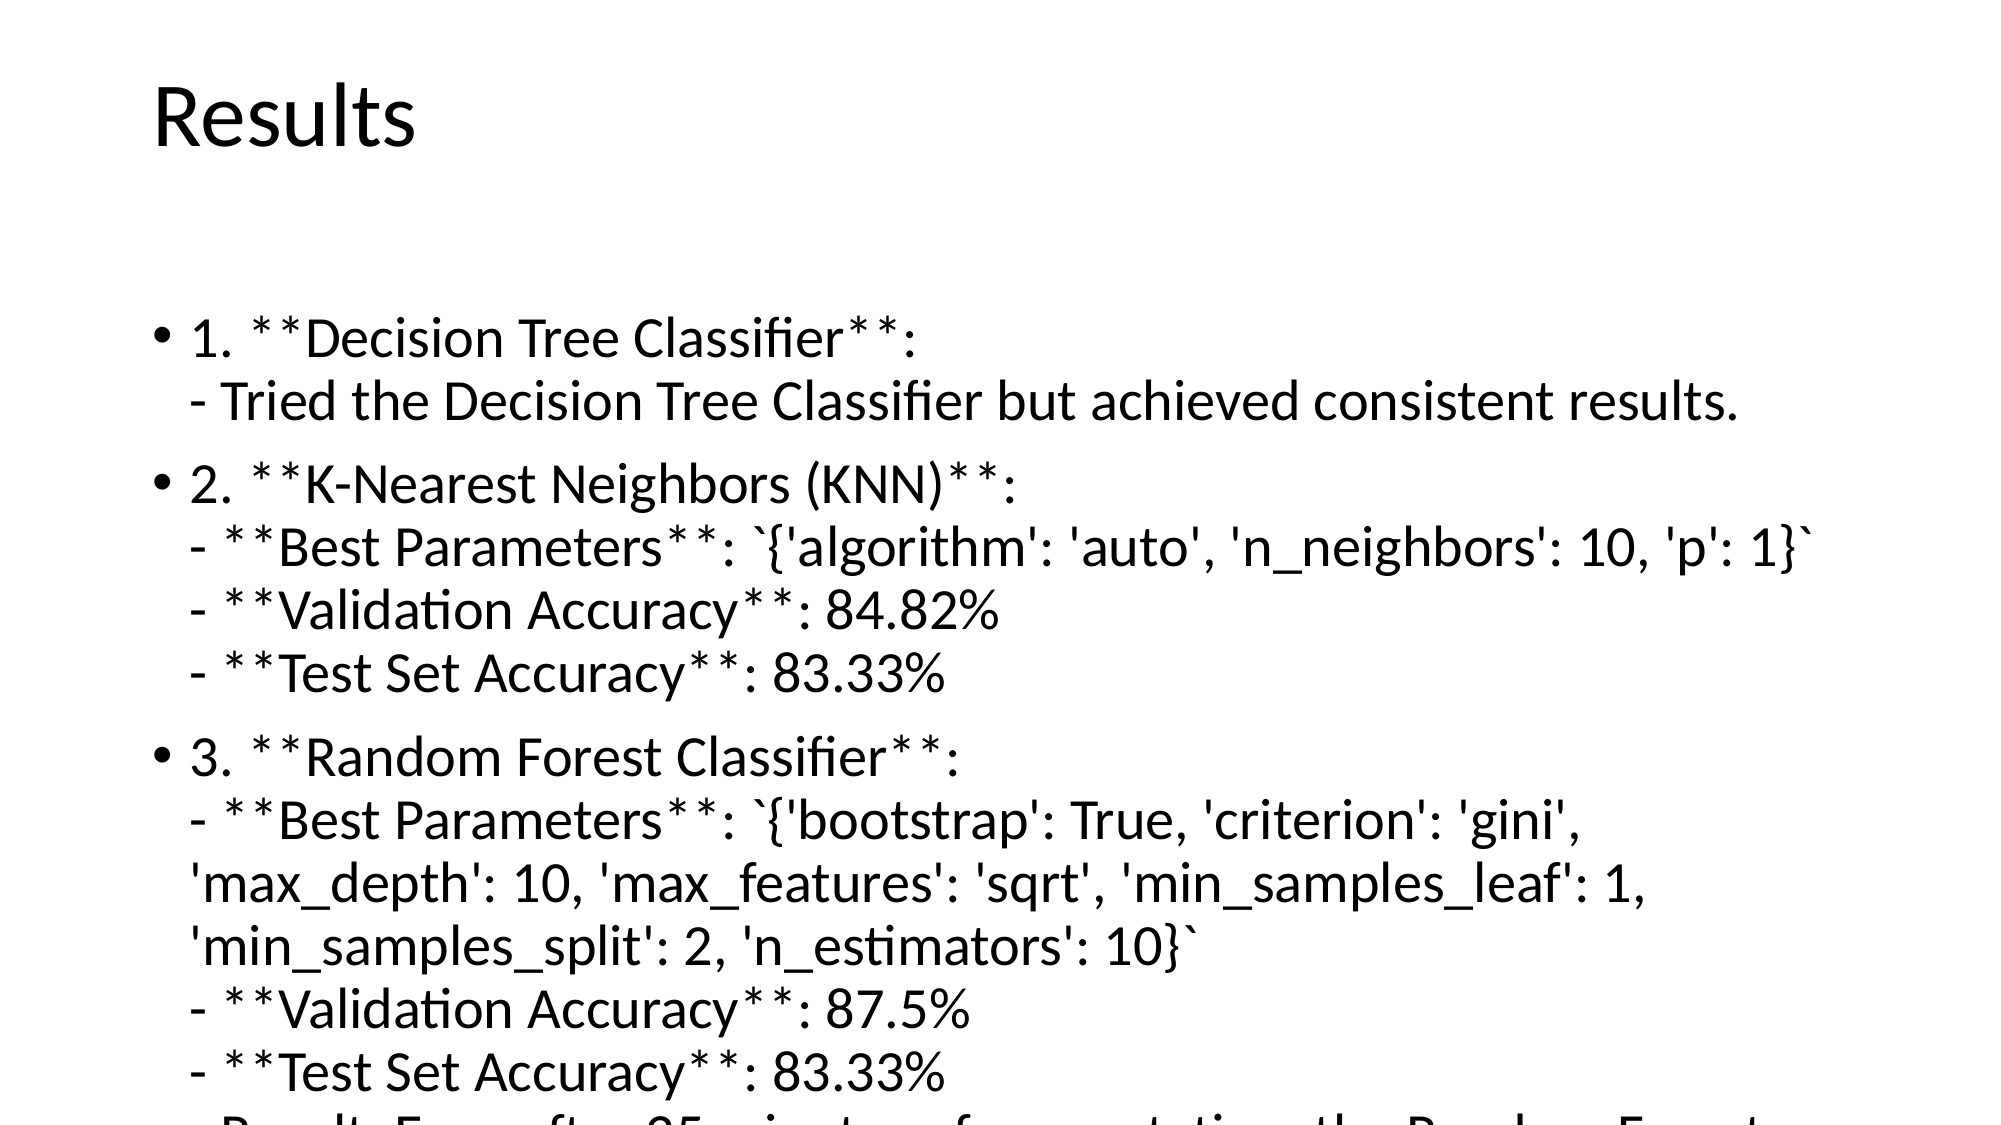

# Results
1. **Decision Tree Classifier**:
- Tried the Decision Tree Classifier but achieved consistent results.
2. **K-Nearest Neighbors (KNN)**:
- **Best Parameters**: `{'algorithm': 'auto', 'n_neighbors': 10, 'p': 1}`
- **Validation Accuracy**: 84.82%
- **Test Set Accuracy**: 83.33%
3. **Random Forest Classifier**:
- **Best Parameters**: `{'bootstrap': True, 'criterion': 'gini', 'max_depth': 10, 'max_features': 'sqrt', 'min_samples_leaf': 1, 'min_samples_split': 2, 'n_estimators': 10}`
- **Validation Accuracy**: 87.5%
- **Test Set Accuracy**: 83.33%
- Result: Even after 25 minutes of computation, the Random Forest model achieved results comparable to simpler models.
4. **General Observation**:
- Complex algorithms do not necessarily yield better outcomes than simpler approaches.